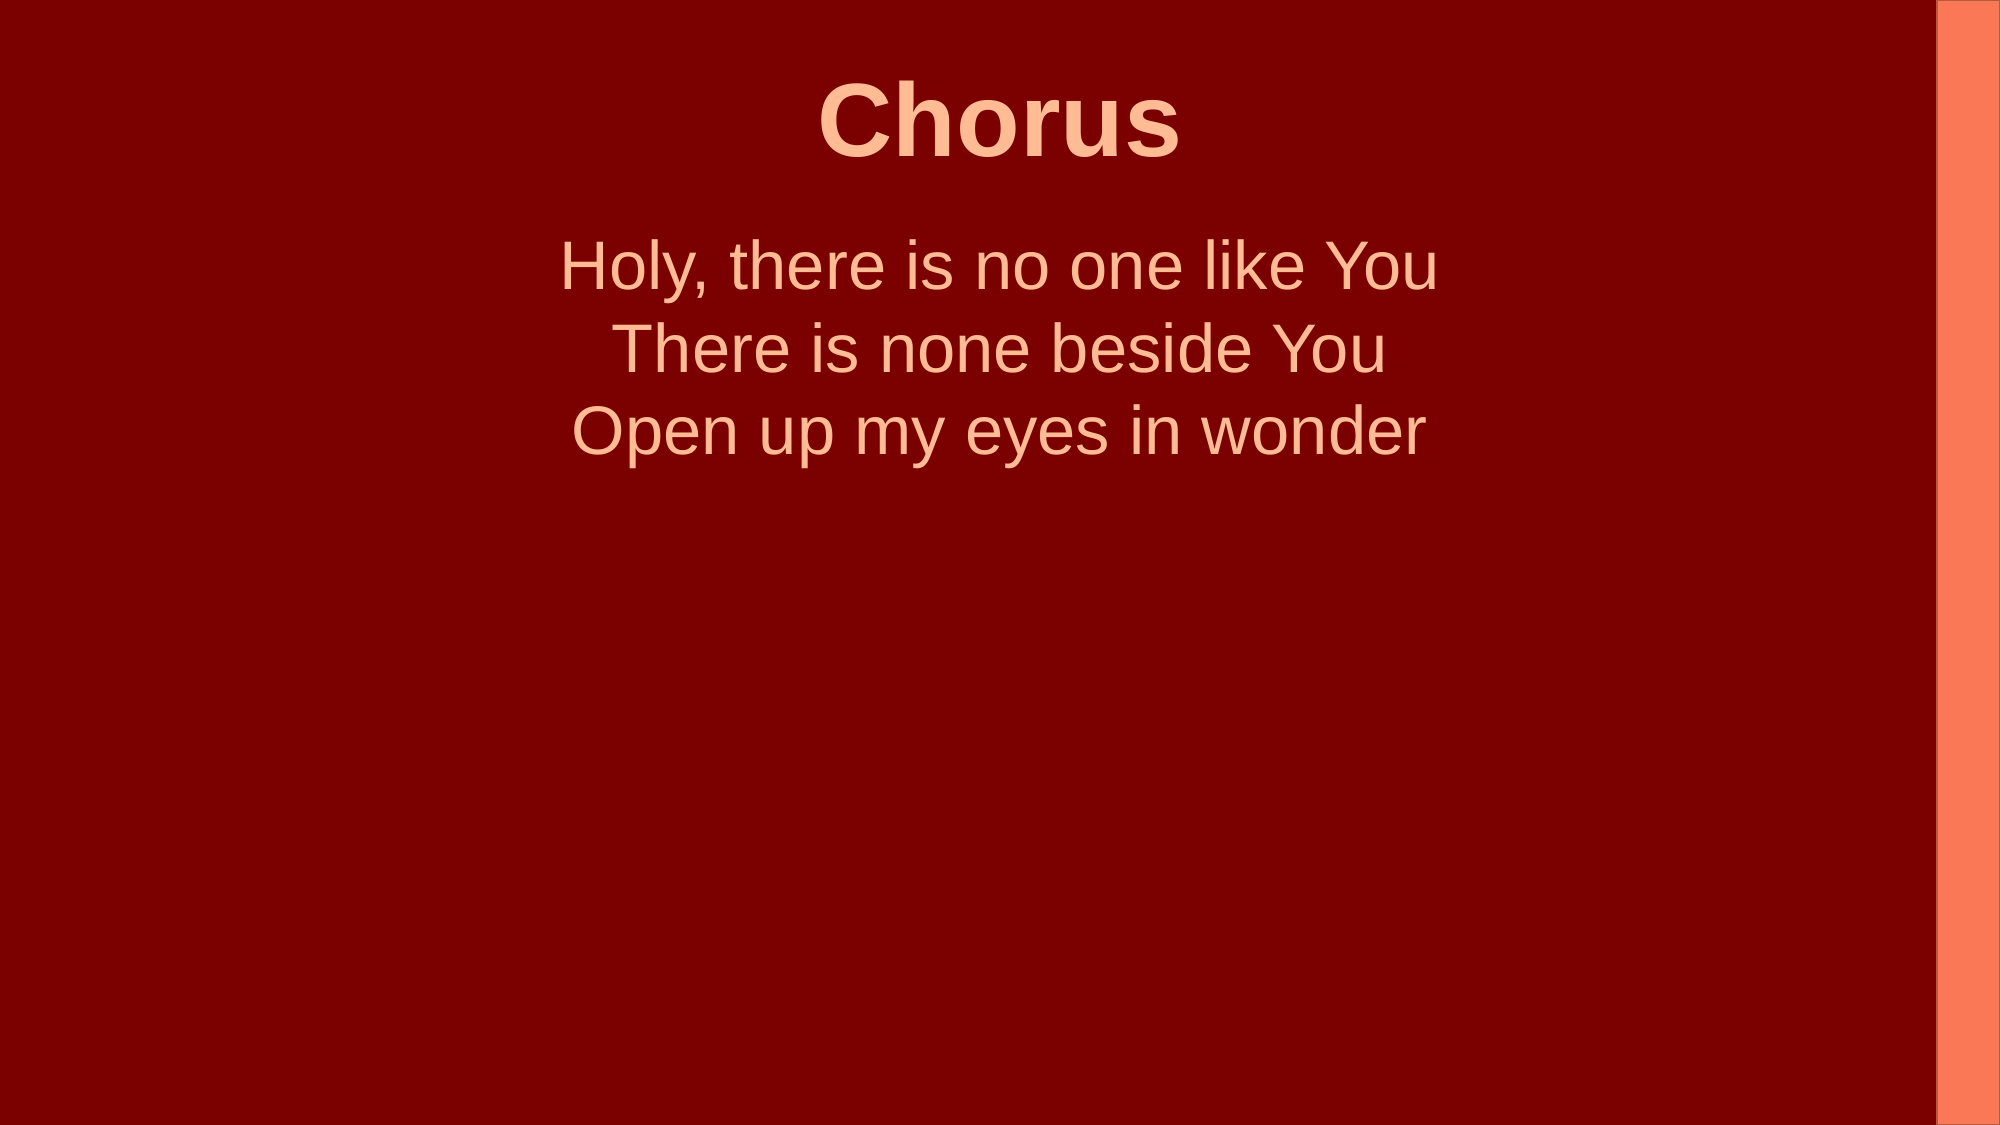

Chorus
Holy, there is no one like You
There is none beside You
Open up my eyes in wonder